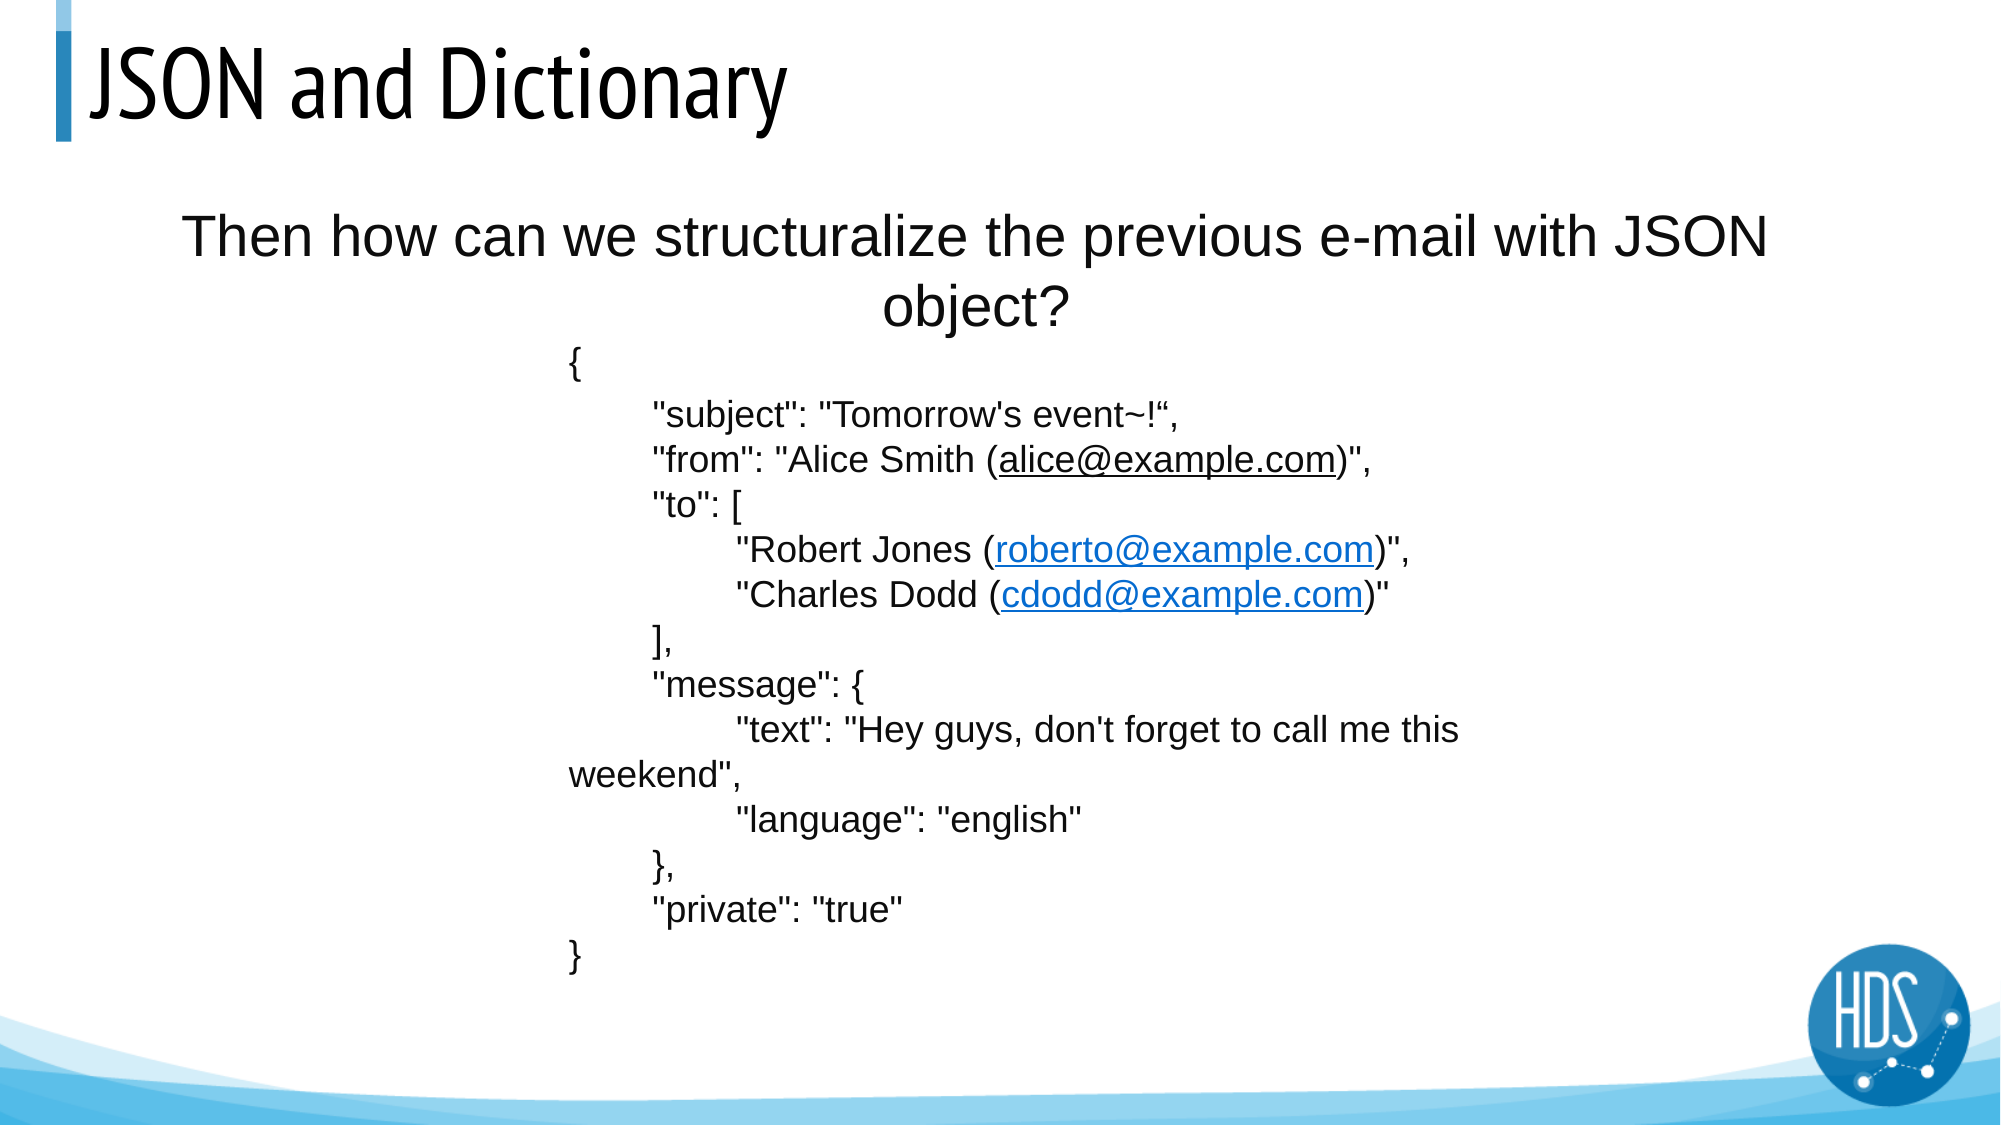

# JSON and Dictionary
Then how can we structuralize the previous e-mail with JSON object?
{
        "subject": "Tomorrow's event~!“,
        "from": "Alice Smith (alice@example.com)",
        "to": [
                "Robert Jones (roberto@example.com)",
                "Charles Dodd (cdodd@example.com)"
        ],
        "message": {
                "text": "Hey guys, don't forget to call me this weekend",
                "language": "english"
        },
        "private": "true"
}